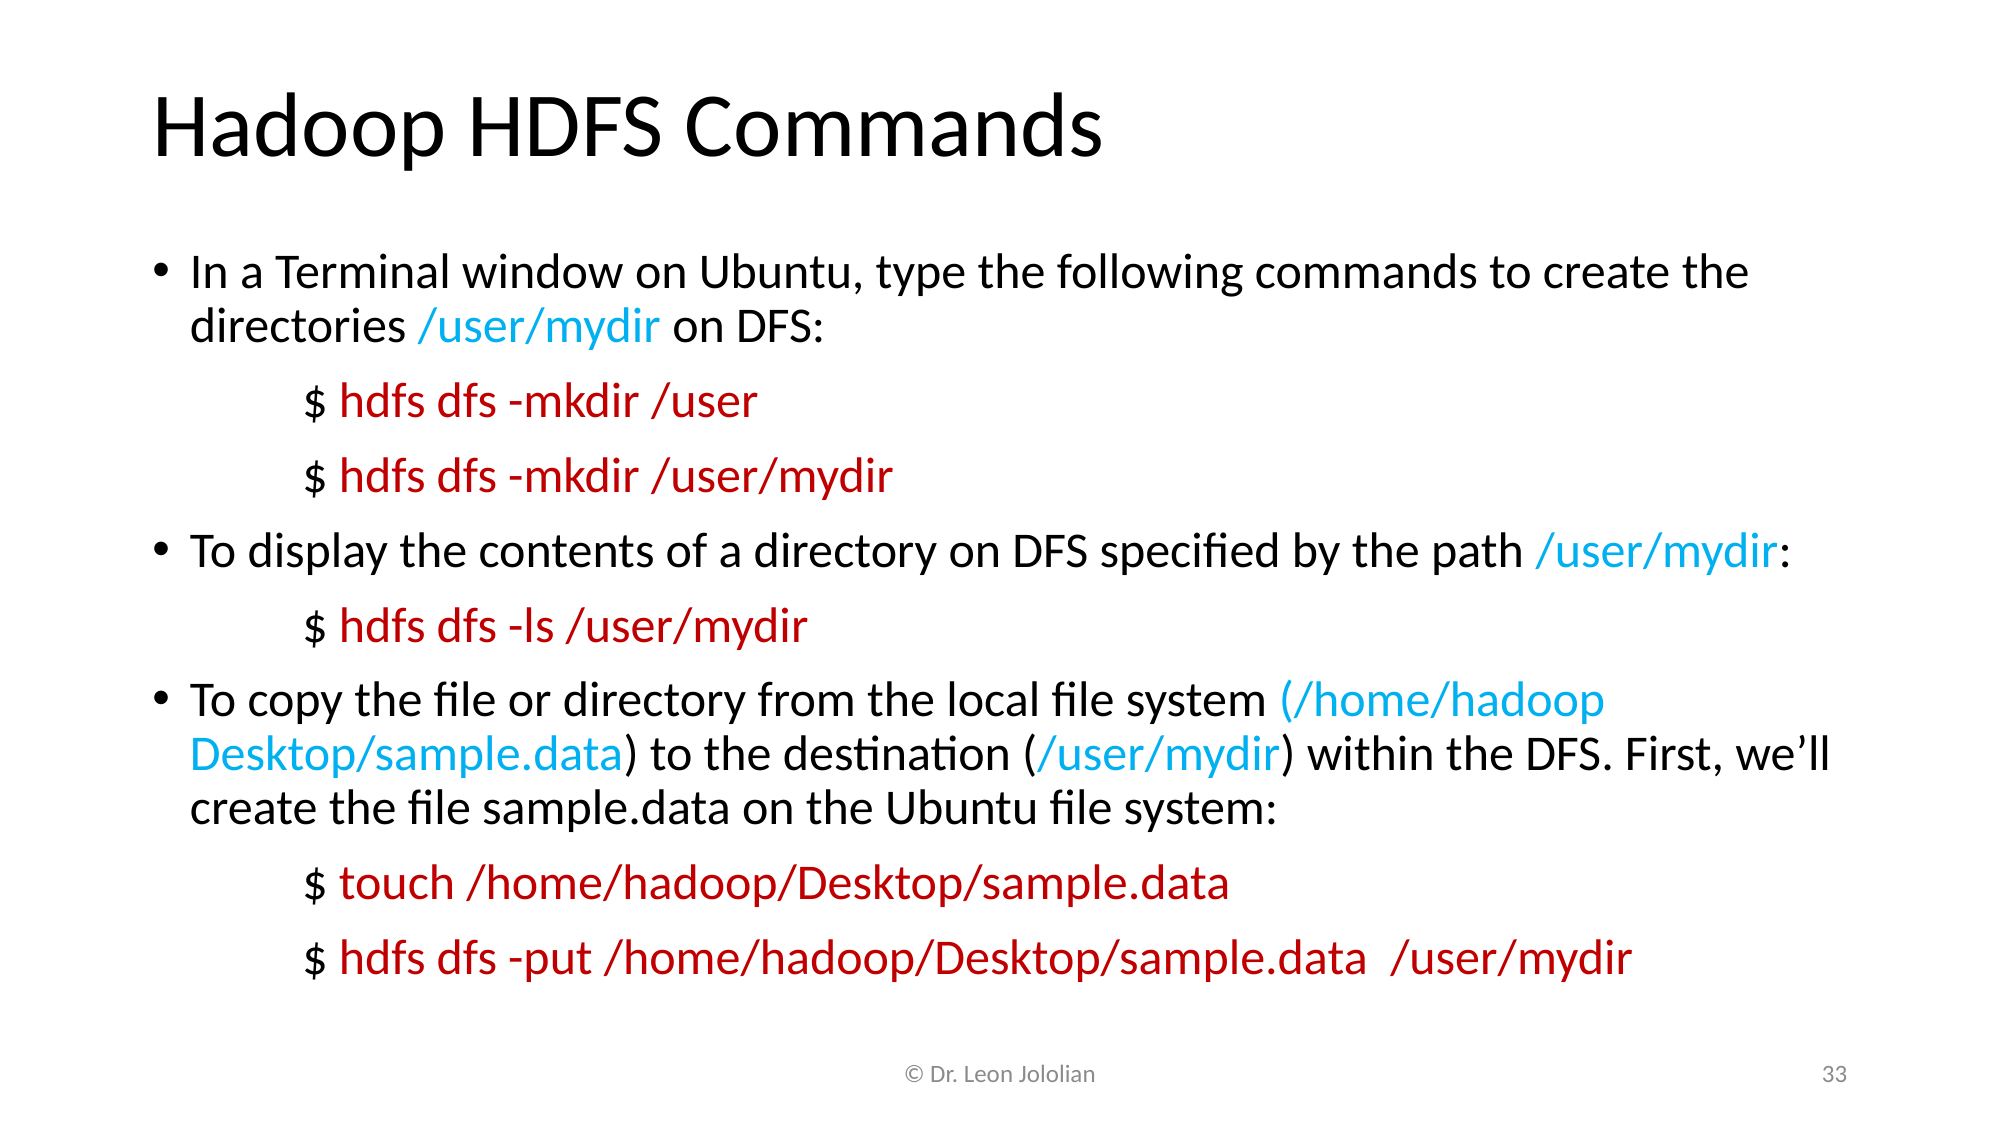

# Hadoop HDFS Commands
In a Terminal window on Ubuntu, type the following commands to create the directories /user/mydir on DFS:
	$ hdfs dfs -mkdir /user
	$ hdfs dfs -mkdir /user/mydir
To display the contents of a directory on DFS specified by the path /user/mydir:
	$ hdfs dfs -ls /user/mydir
To copy the file or directory from the local file system (/home/hadoop Desktop/sample.data) to the destination (/user/mydir) within the DFS. First, we’ll create the file sample.data on the Ubuntu file system:
	$ touch /home/hadoop/Desktop/sample.data
	$ hdfs dfs -put /home/hadoop/Desktop/sample.data  /user/mydir
© Dr. Leon Jololian
33